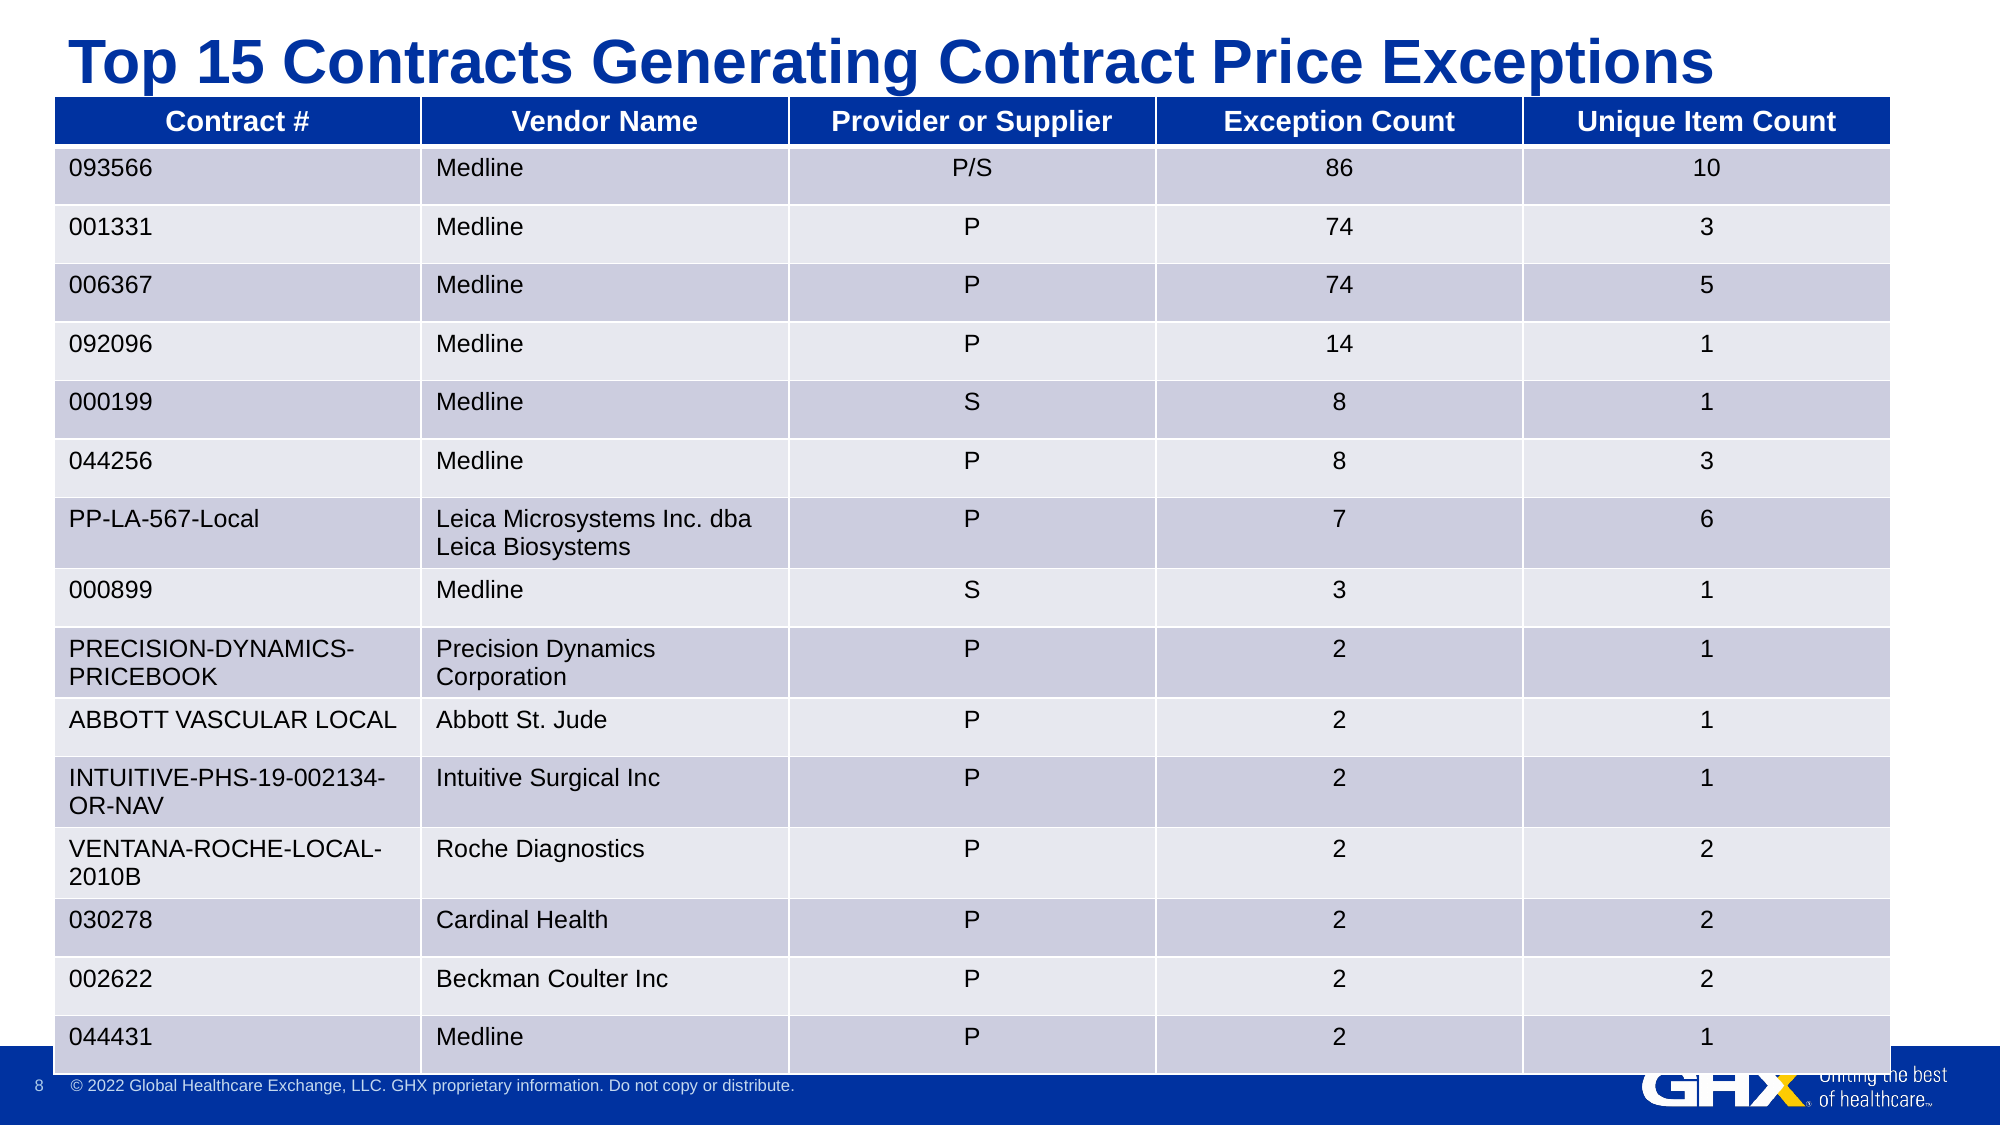

# Top 15 Contracts Generating Contract Price Exceptions
| Contract # | Vendor Name | Provider or Supplier | Exception Count | Unique Item Count |
| --- | --- | --- | --- | --- |
| 093566 | Medline | P/S | 86 | 10 |
| 001331 | Medline | P | 74 | 3 |
| 006367 | Medline | P | 74 | 5 |
| 092096 | Medline | P | 14 | 1 |
| 000199 | Medline | S | 8 | 1 |
| 044256 | Medline | P | 8 | 3 |
| PP-LA-567-Local | Leica Microsystems Inc. dba Leica Biosystems | P | 7 | 6 |
| 000899 | Medline | S | 3 | 1 |
| PRECISION-DYNAMICS-PRICEBOOK | Precision Dynamics Corporation | P | 2 | 1 |
| ABBOTT VASCULAR LOCAL | Abbott St. Jude | P | 2 | 1 |
| INTUITIVE-PHS-19-002134-OR-NAV | Intuitive Surgical Inc | P | 2 | 1 |
| VENTANA-ROCHE-LOCAL-2010B | Roche Diagnostics | P | 2 | 2 |
| 030278 | Cardinal Health | P | 2 | 2 |
| 002622 | Beckman Coulter Inc | P | 2 | 2 |
| 044431 | Medline | P | 2 | 1 |
© 2022 Global Healthcare Exchange, LLC. GHX proprietary information. Do not copy or distribute.